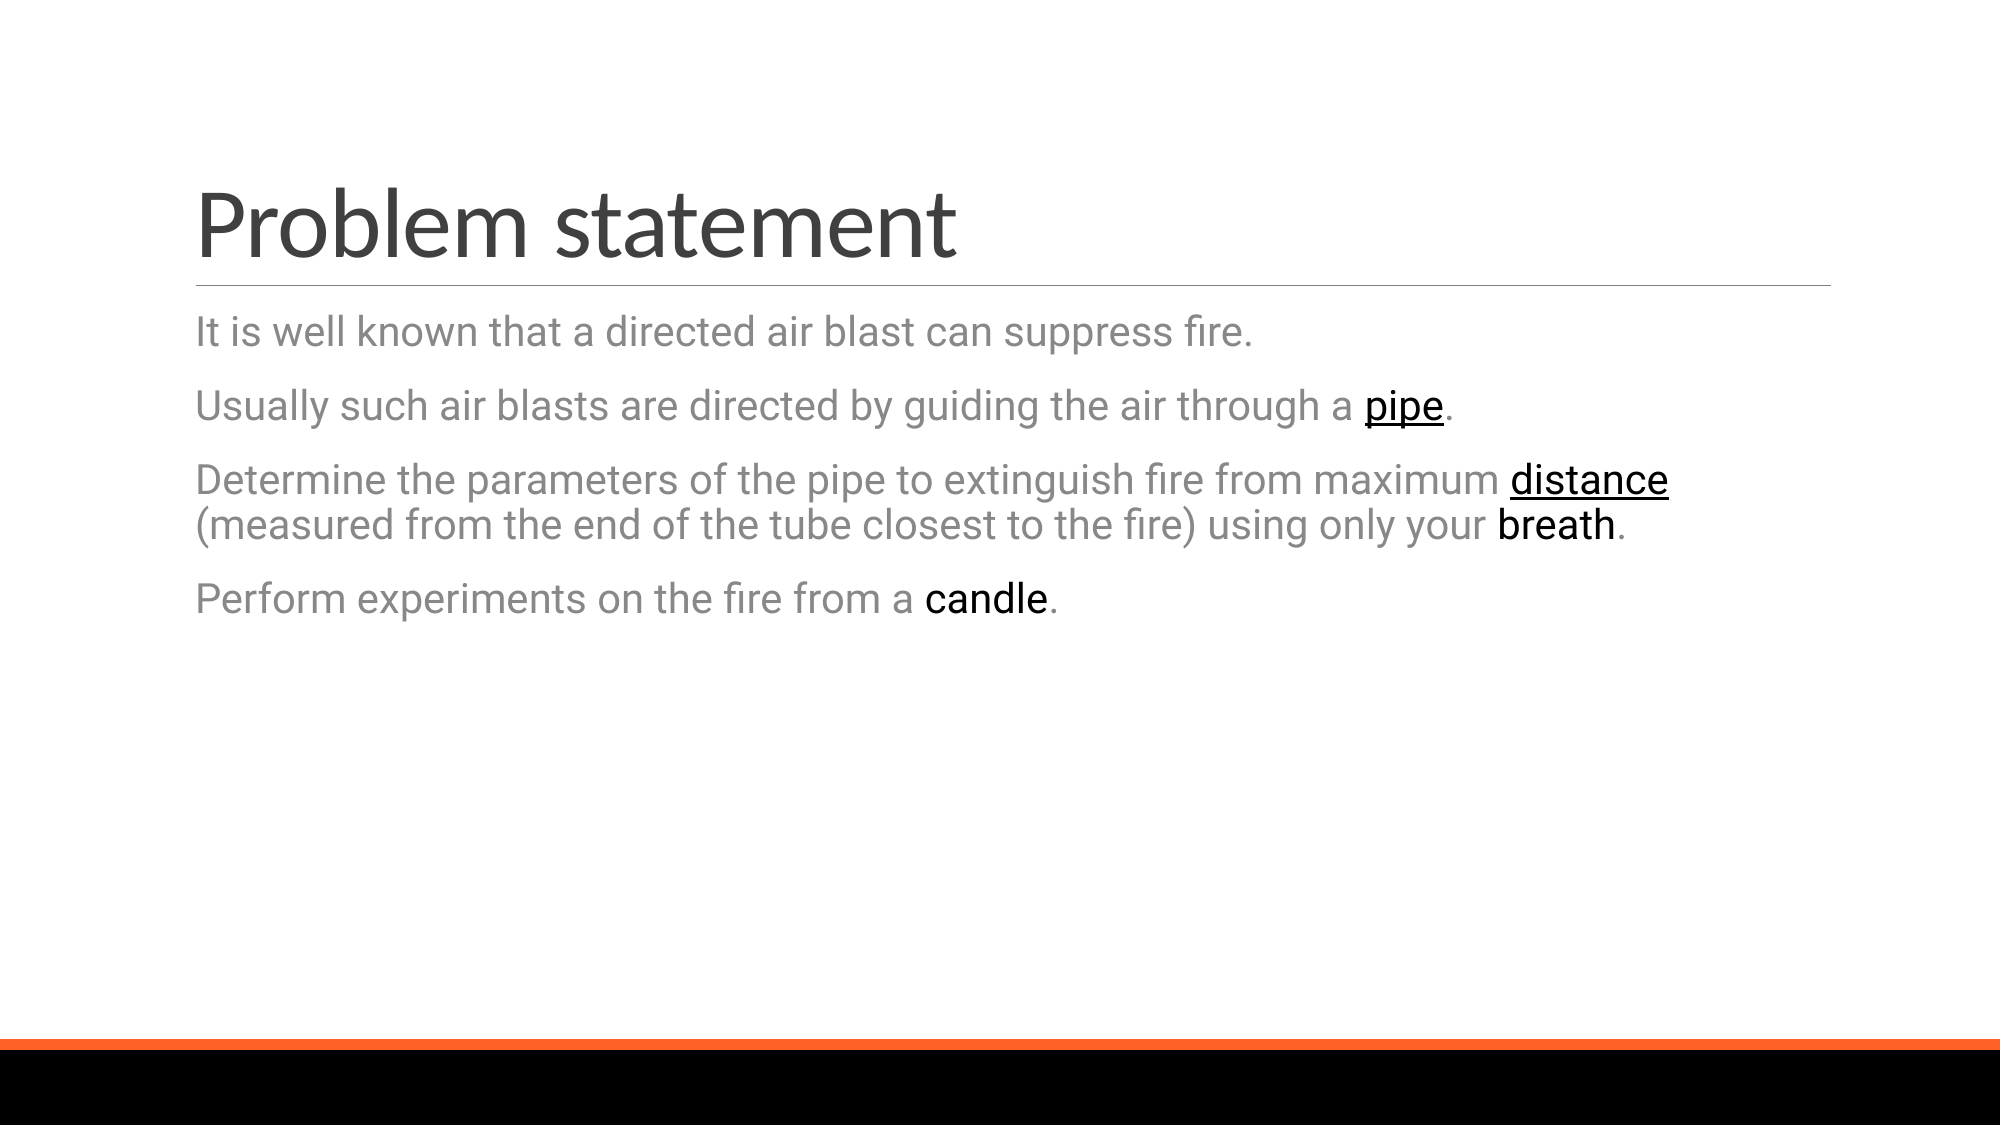

# Problem statement
It is well known that a directed air blast can suppress fire.
Usually such air blasts are directed by guiding the air through a pipe.
Determine the parameters of the pipe to extinguish fire from maximum distance (measured from the end of the tube closest to the fire) using only your breath.
Perform experiments on the fire from a candle.